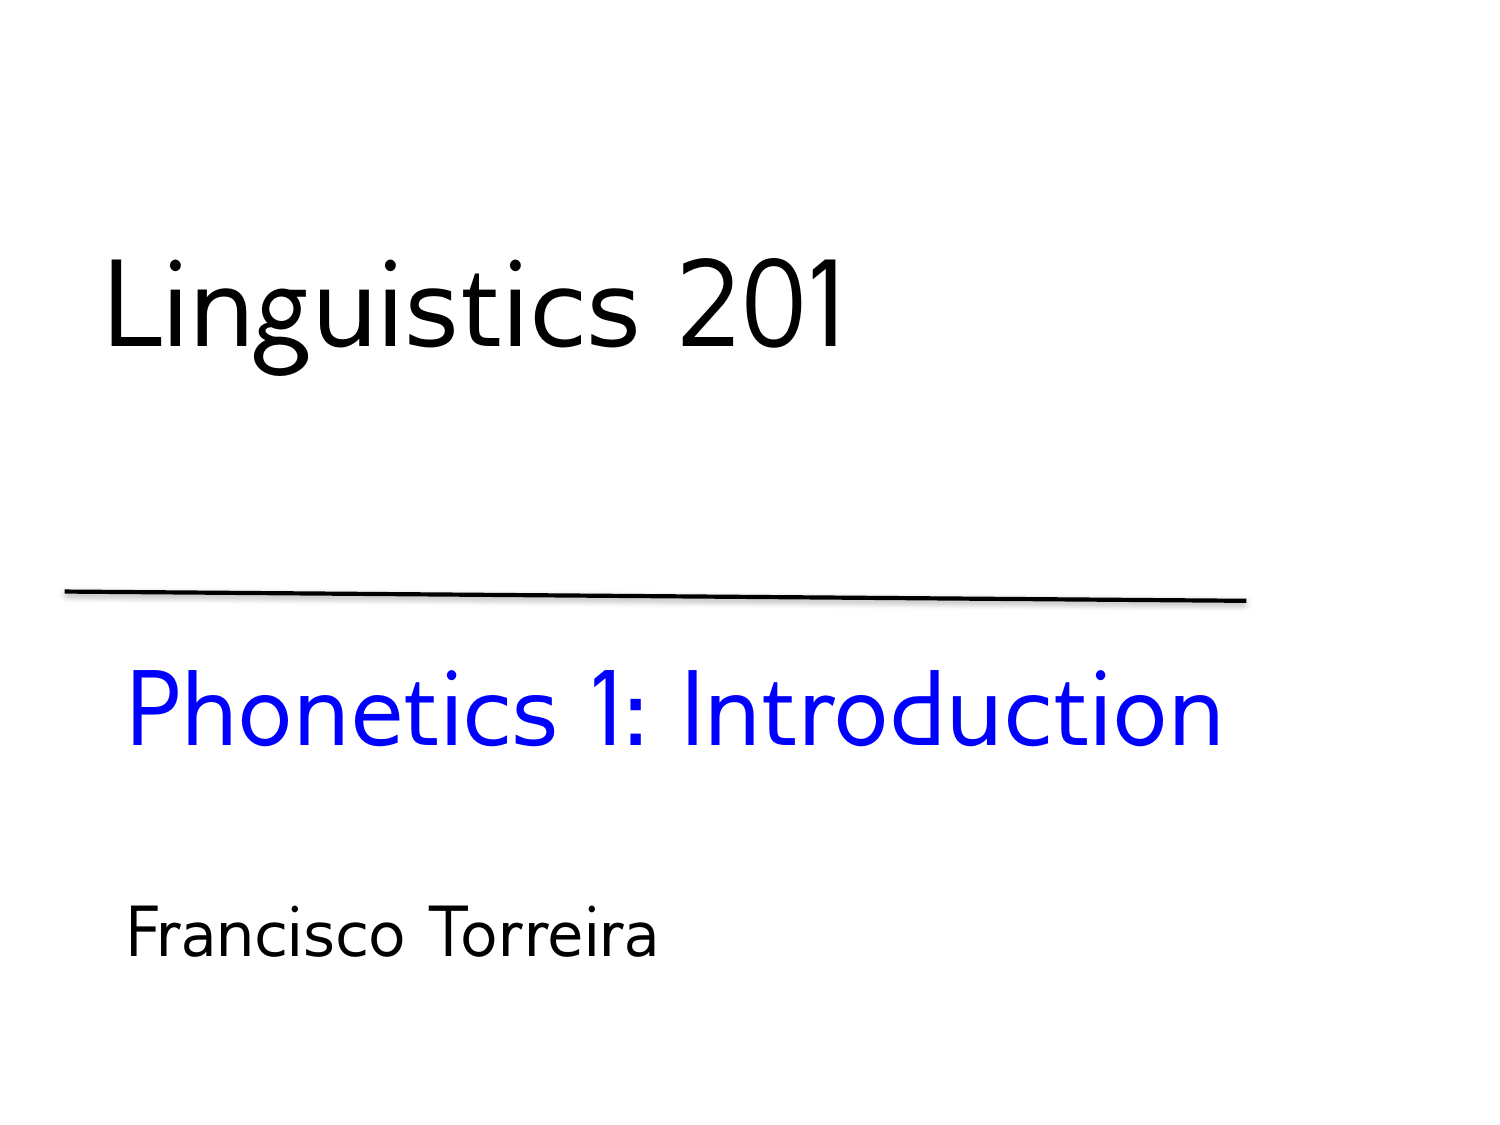

# Linguistics 201
Phonetics 1: Introduction

Francisco Torreira